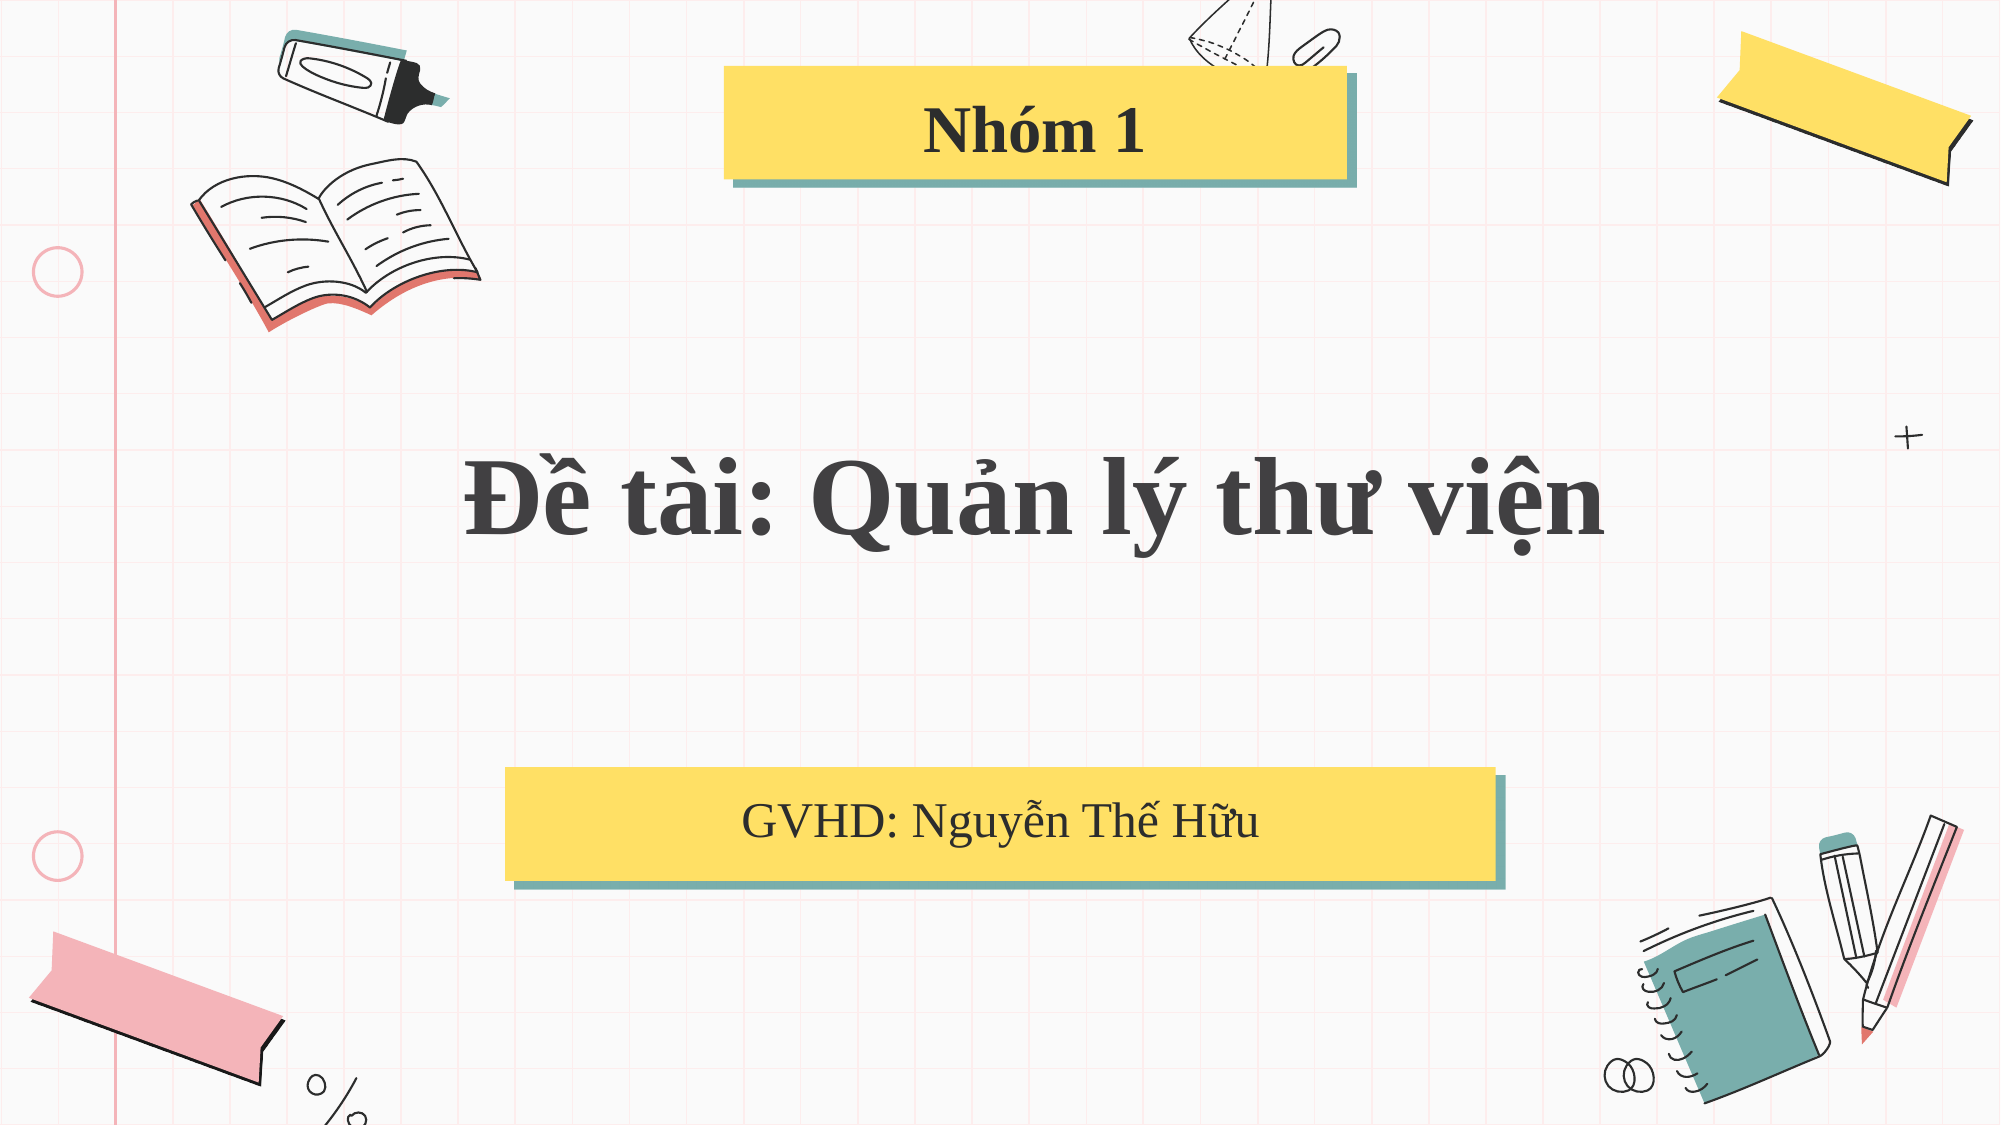

Nhóm 1
# Đề tài: Quản lý thư viện
GVHD: Nguyễn Thế Hữu